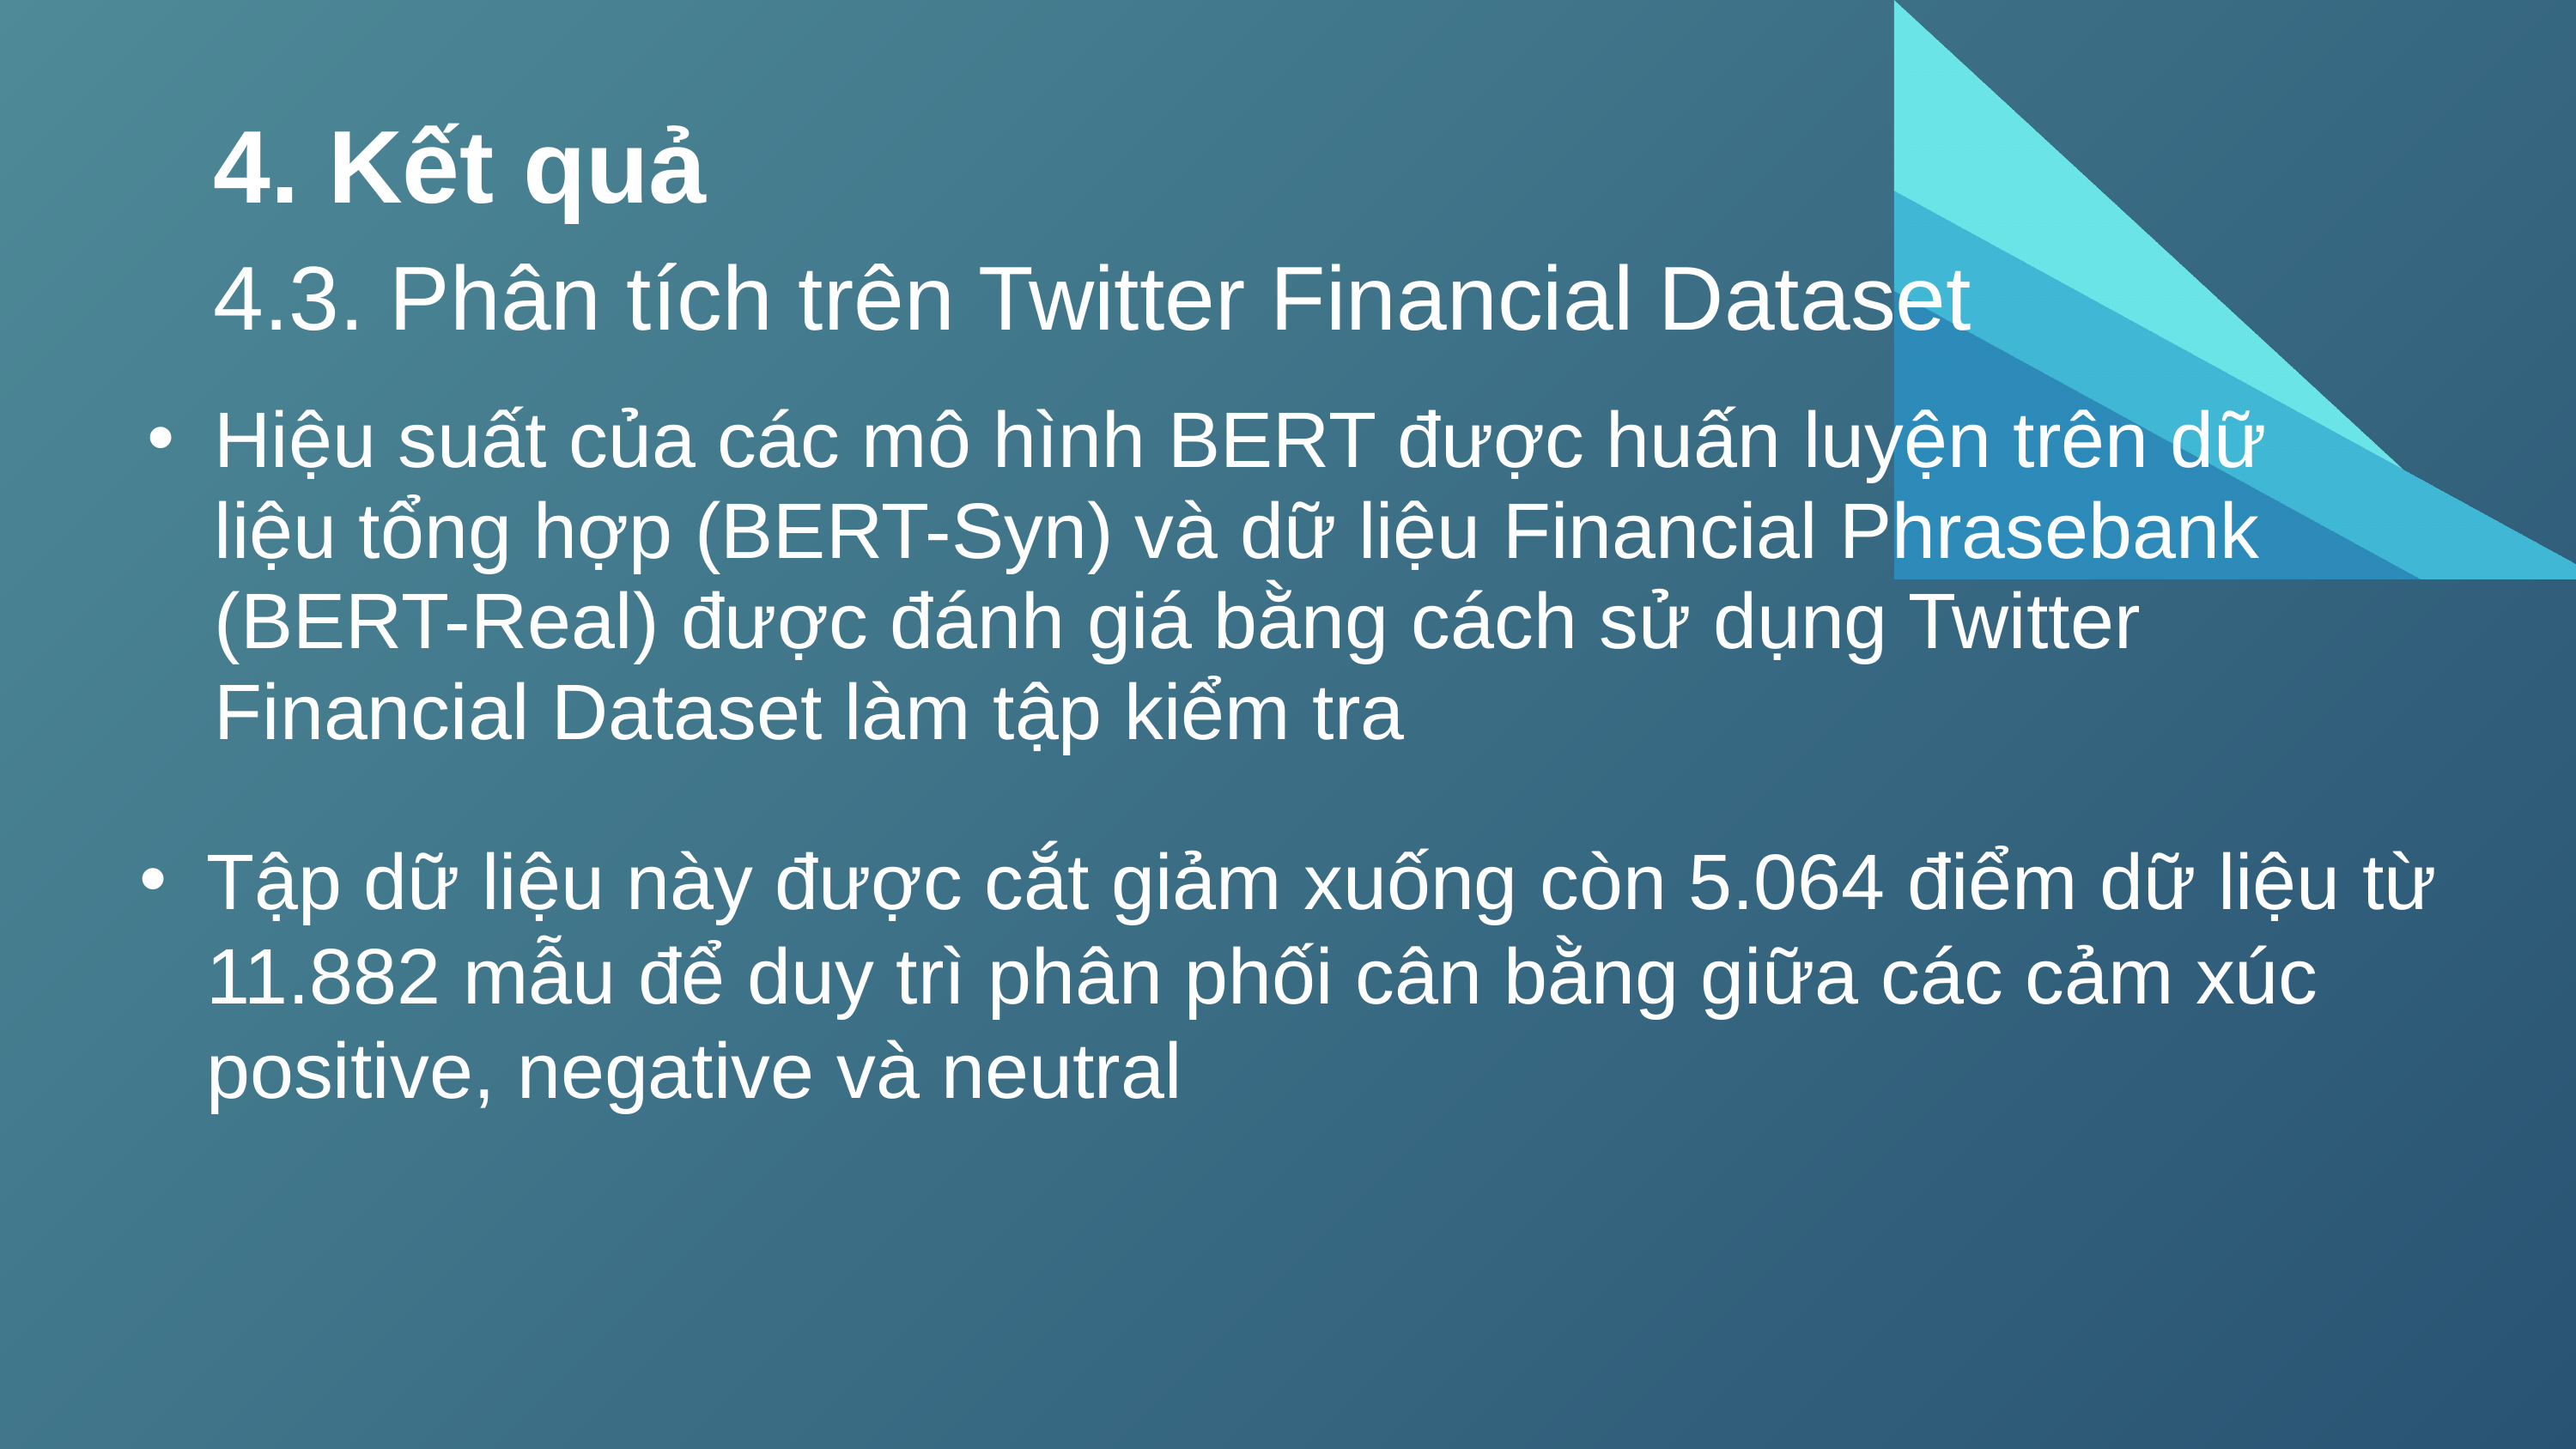

4. Kết quả
4.3. Phân tích trên Twitter Financial Dataset
Hiệu suất của các mô hình BERT được huấn luyện trên dữ liệu tổng hợp (BERT-Syn) và dữ liệu Financial Phrasebank (BERT-Real) được đánh giá bằng cách sử dụng Twitter Financial Dataset làm tập kiểm tra
Tập dữ liệu này được cắt giảm xuống còn 5.064 điểm dữ liệu từ 11.882 mẫu để duy trì phân phối cân bằng giữa các cảm xúc positive, negative và neutral